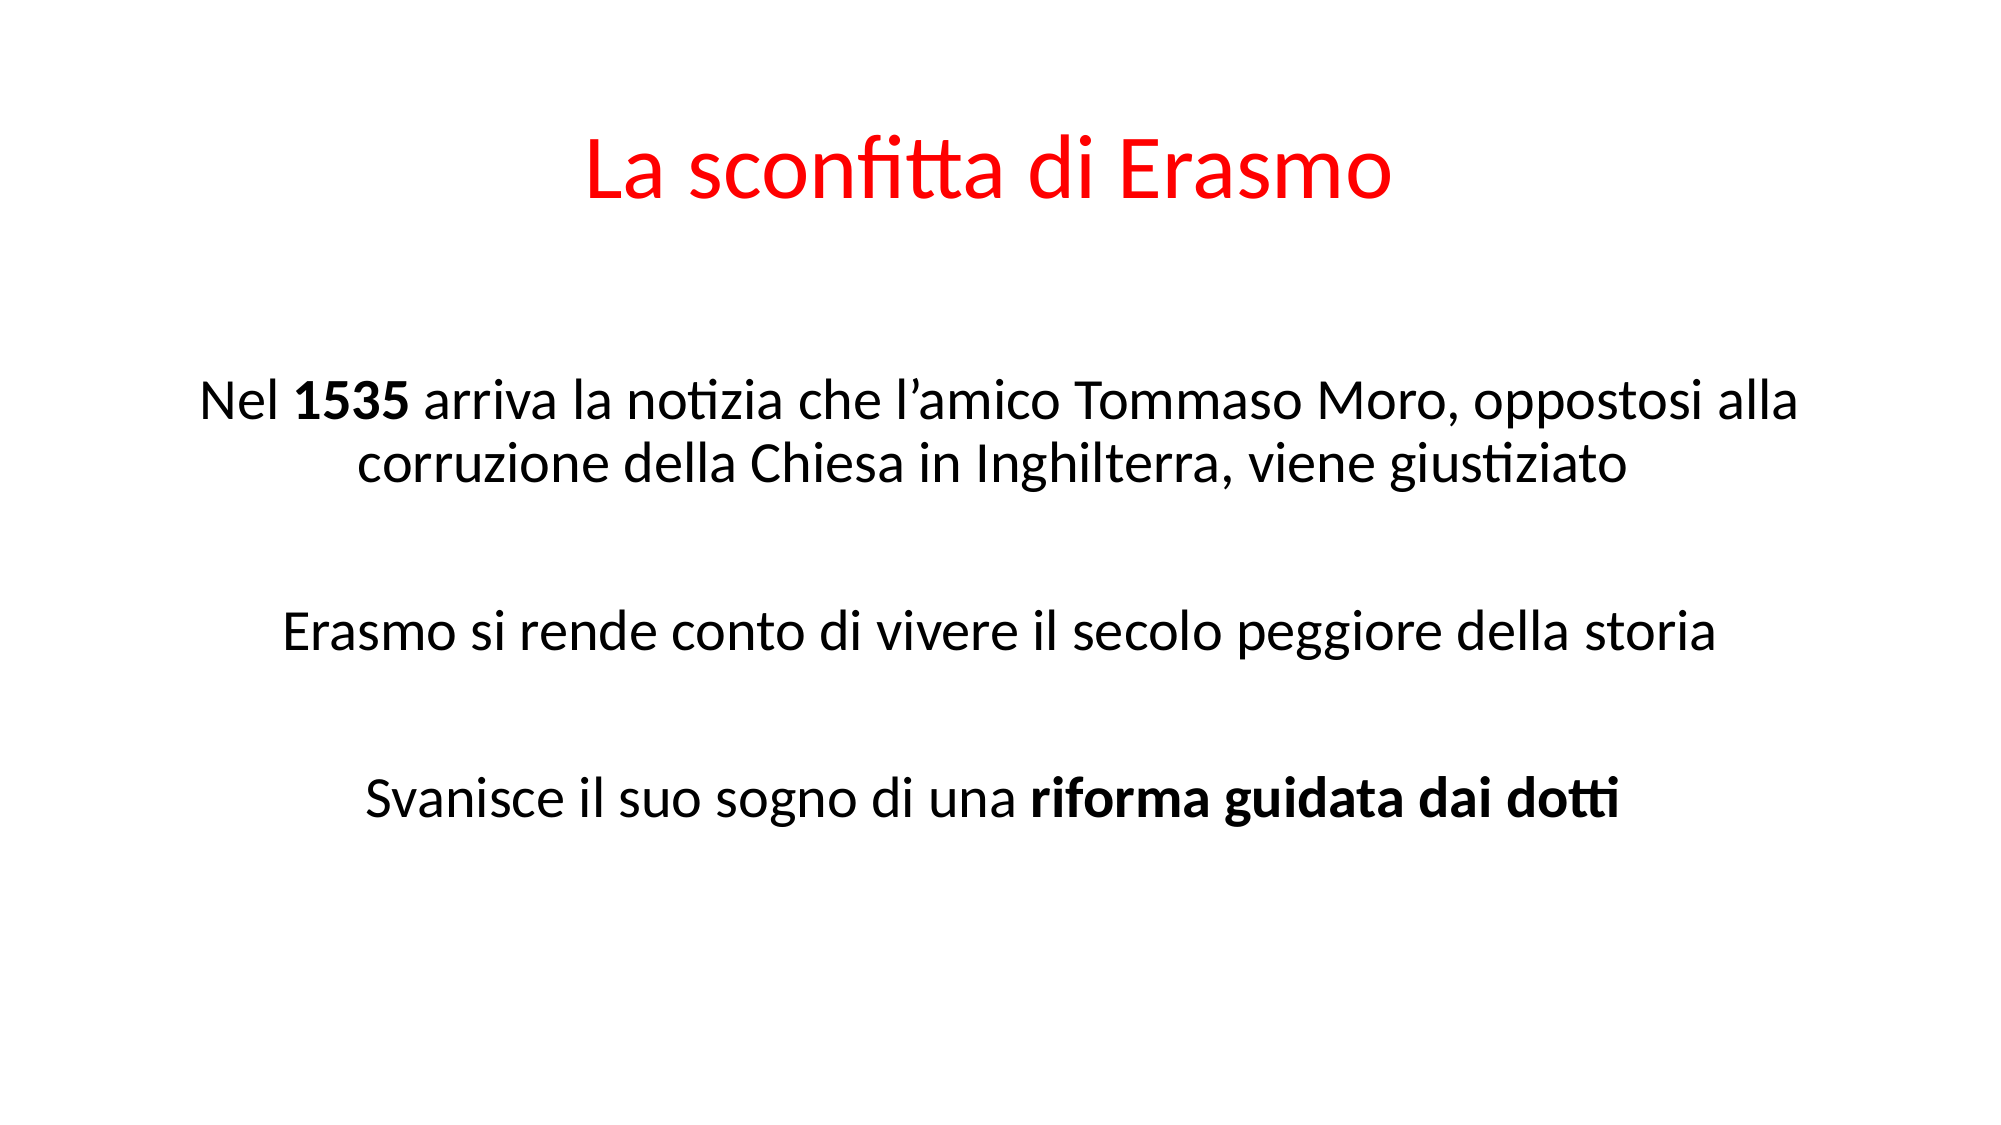

# La sconfitta di Erasmo
Nel 1535 arriva la notizia che l’amico Tommaso Moro, oppostosi alla corruzione della Chiesa in Inghilterra, viene giustiziato

Erasmo si rende conto di vivere il secolo peggiore della storia

Svanisce il suo sogno di una riforma guidata dai dotti